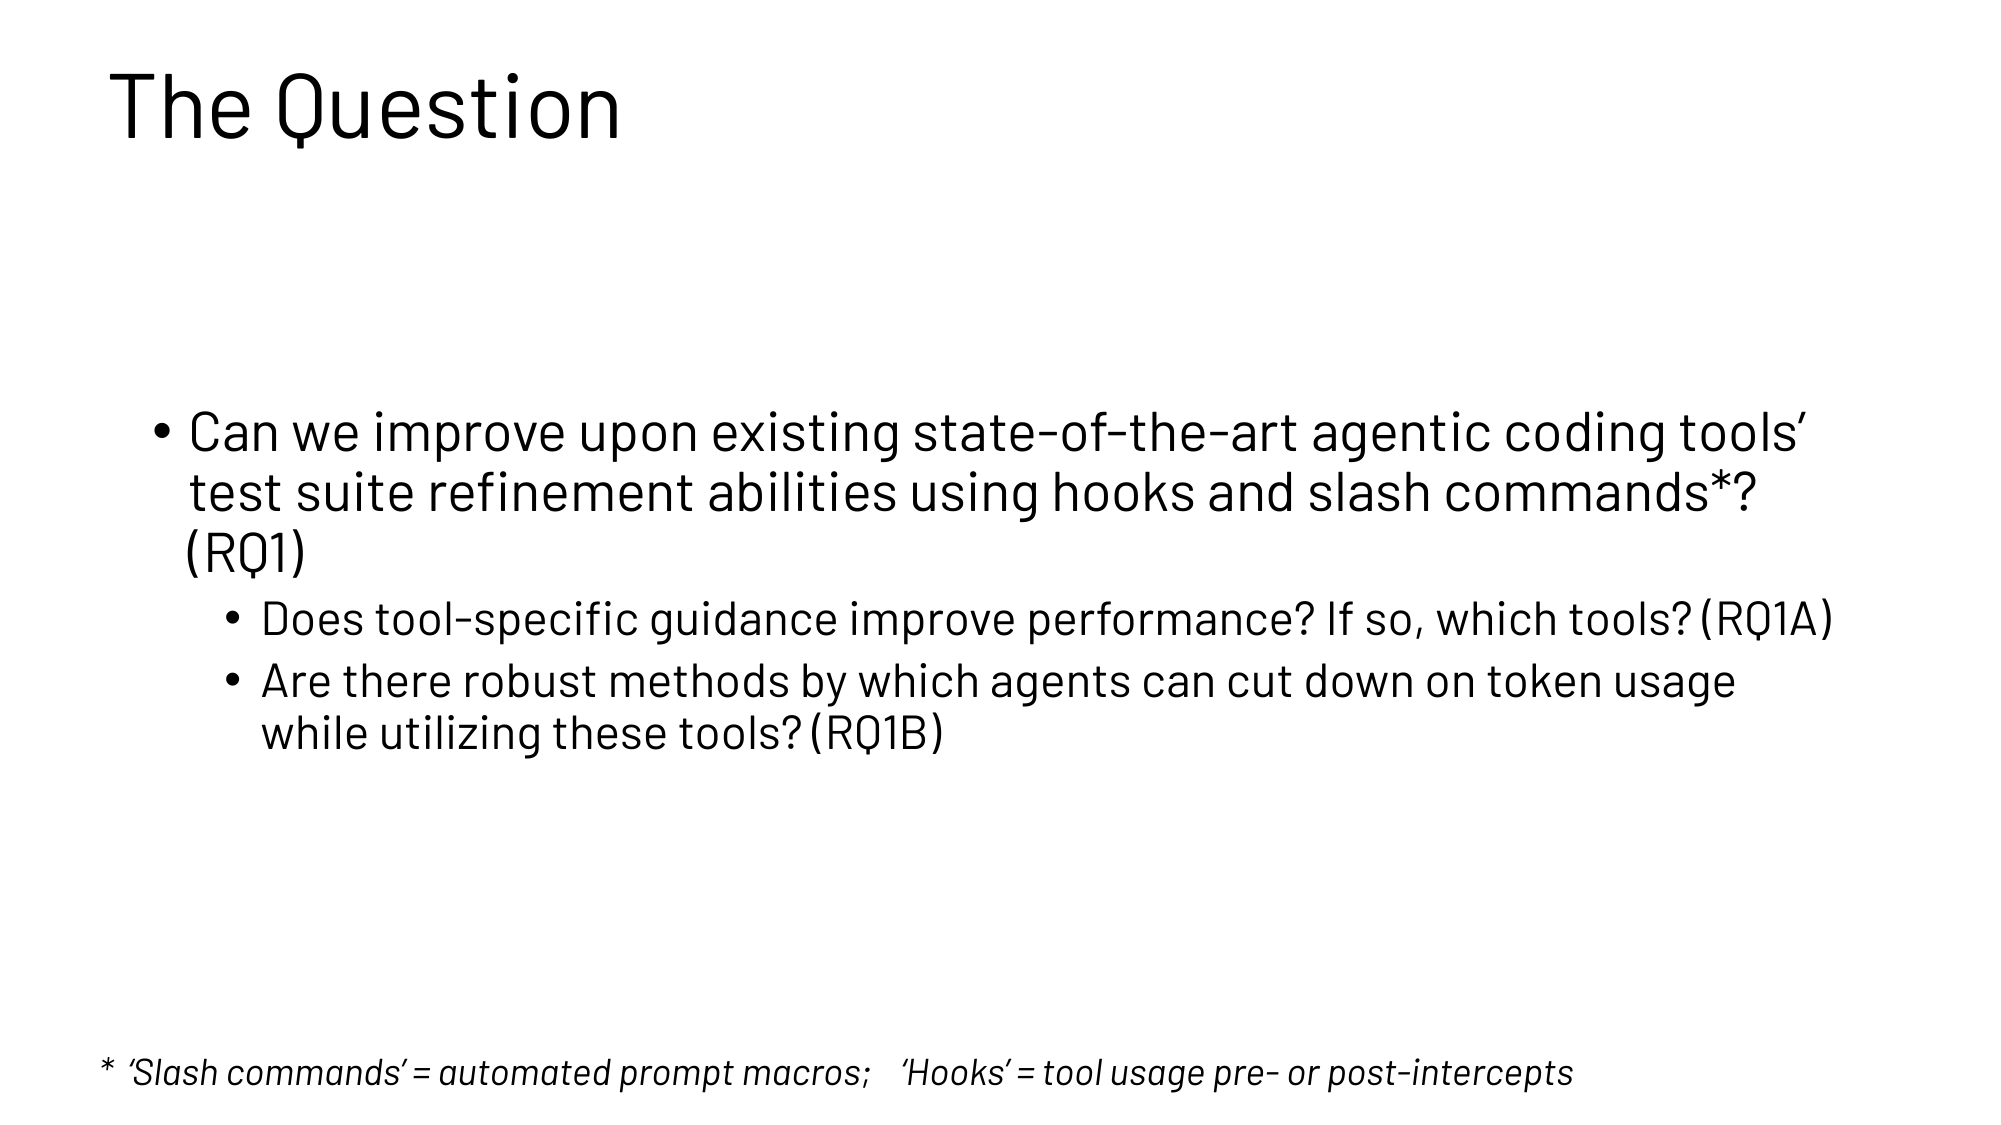

# The Question
Can we improve upon existing state-of-the-art agentic coding tools’ test suite refinement abilities using hooks and slash commands*? (RQ1)
Does tool-specific guidance improve performance? If so, which tools? (RQ1A)
Are there robust methods by which agents can cut down on token usage while utilizing these tools? (RQ1B)
*  ‘Slash commands’ = automated prompt macros;    ‘Hooks’ = tool usage pre- or post-intercepts